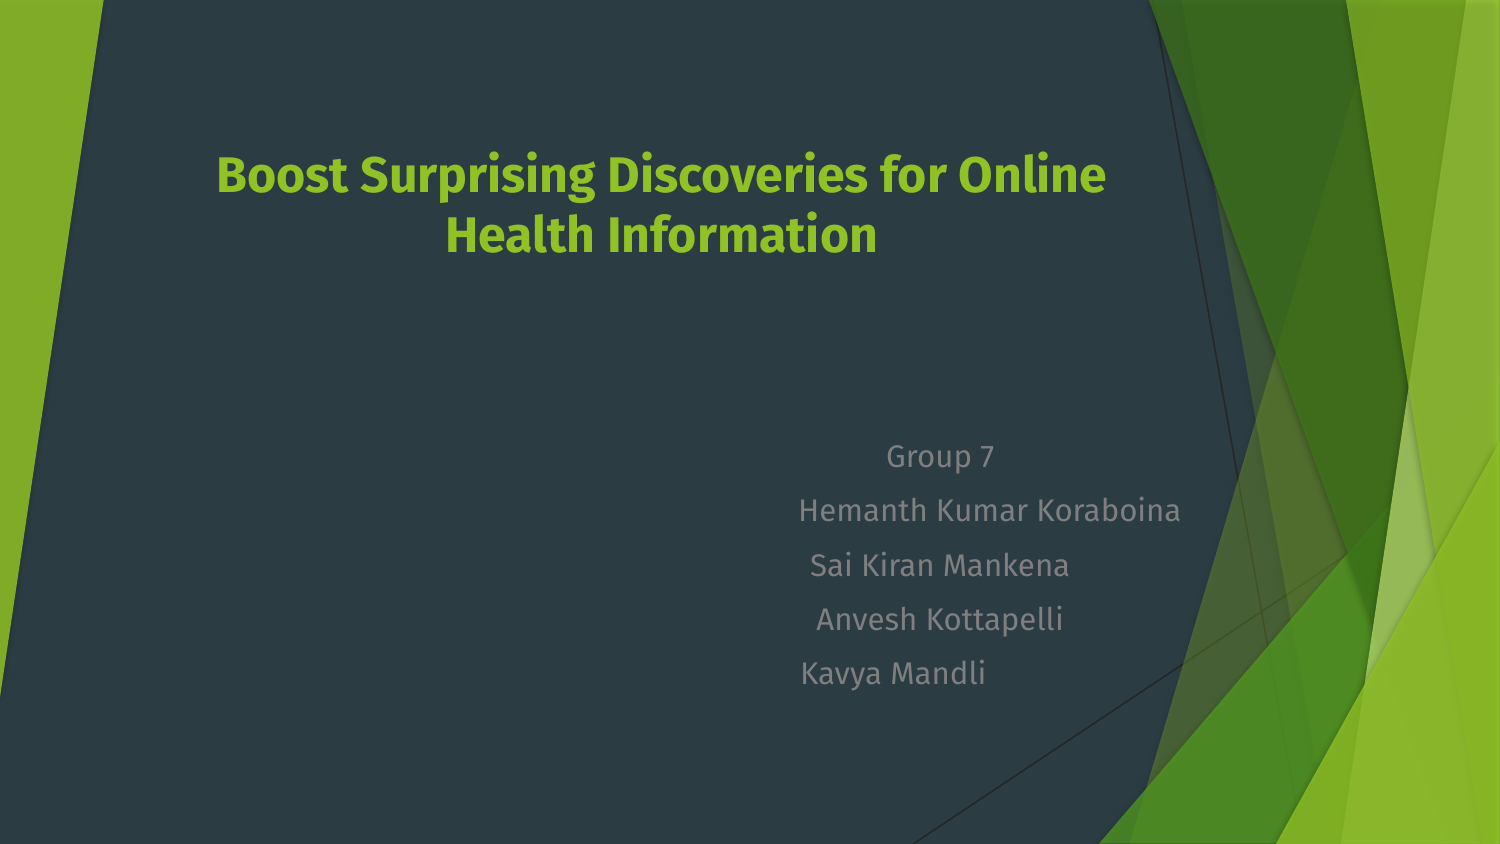

# Boost Surprising Discoveries for Online Health Information

		Group 7
                          	            Hemanth Kumar Koraboina
                         	Sai Kiran Mankena
                        	Anvesh Kottapelli
                         Kavya Mandli